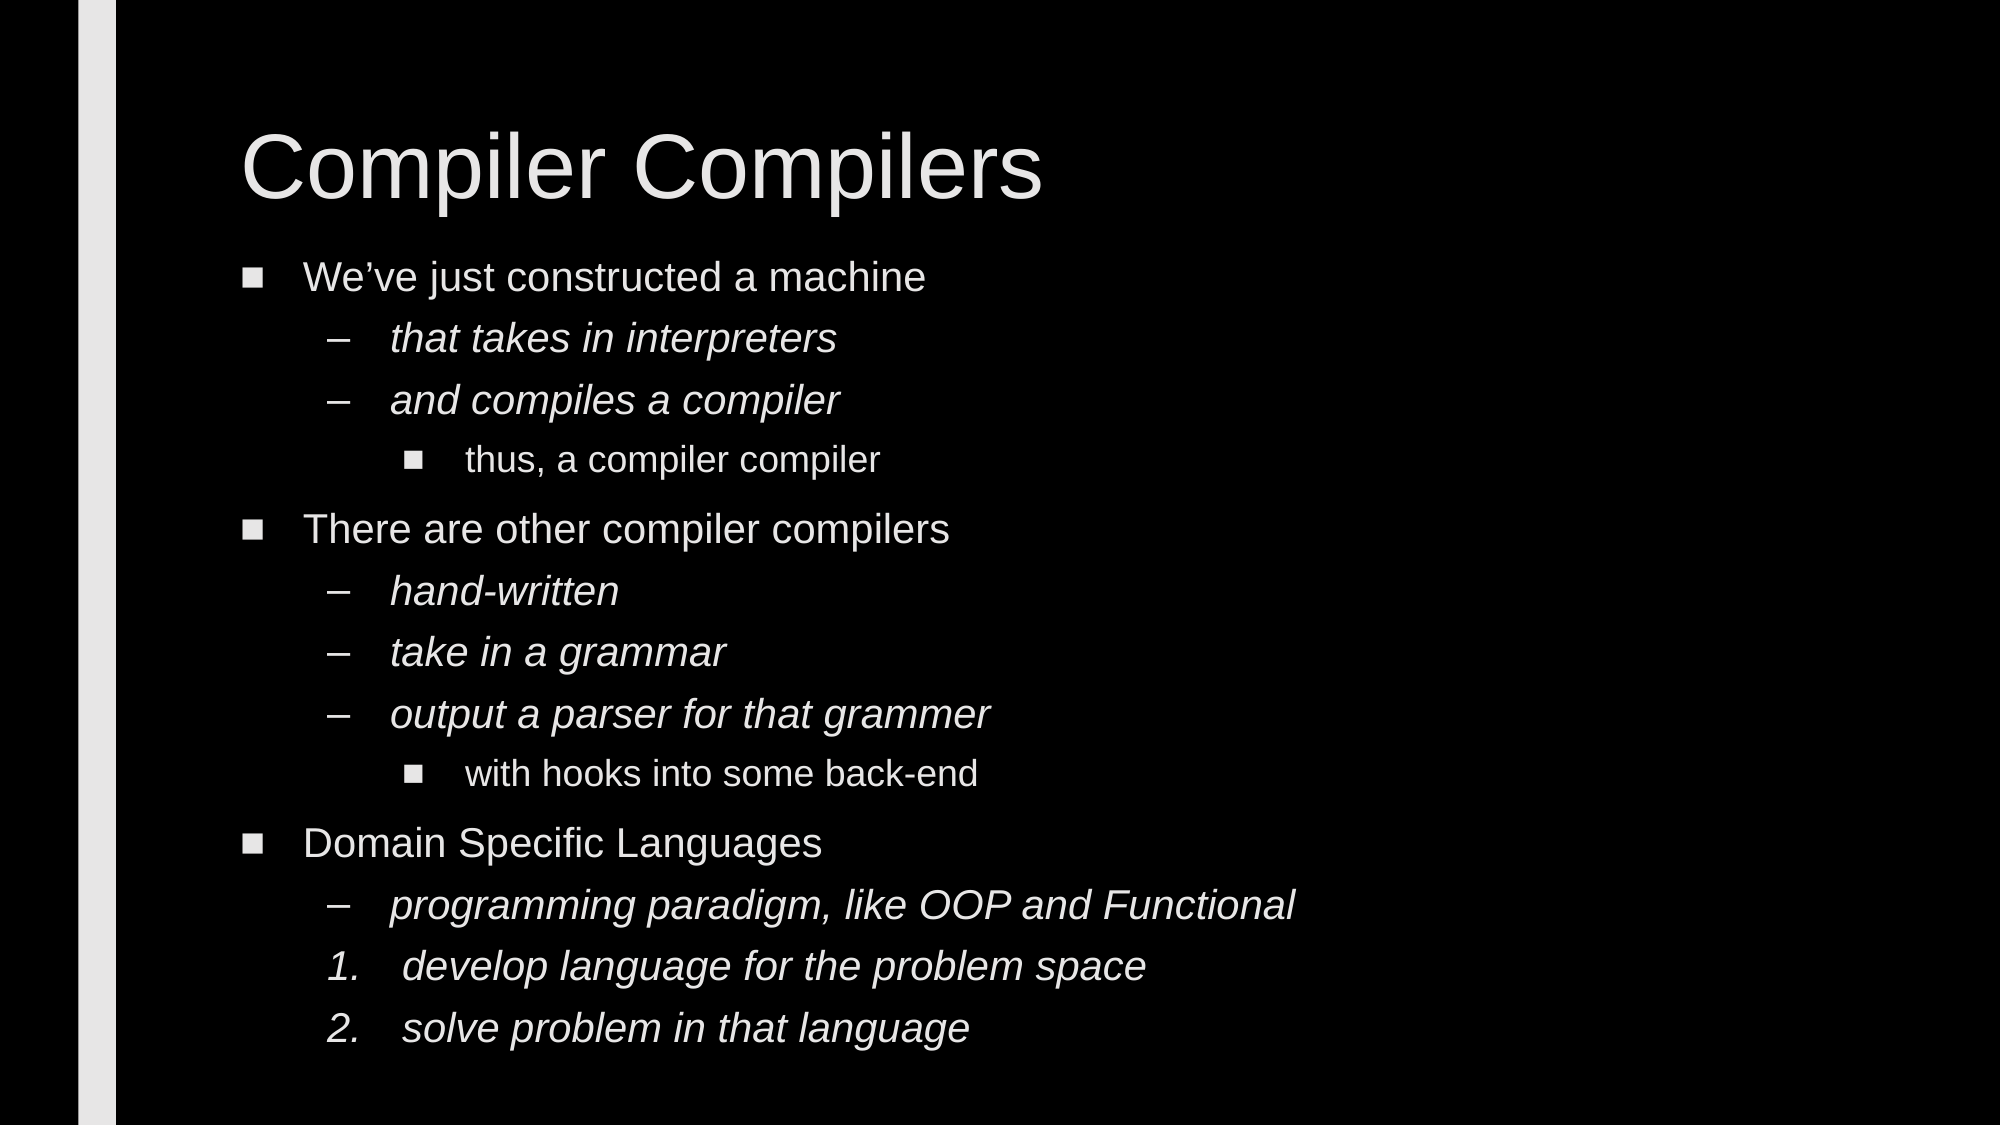

# Compiler Compilers
We’ve just constructed a machine
that takes in interpreters
and compiles a compiler
thus, a compiler compiler
There are other compiler compilers
hand-written
take in a grammar
output a parser for that grammer
with hooks into some back-end
Domain Specific Languages
programming paradigm, like OOP and Functional
develop language for the problem space
solve problem in that language